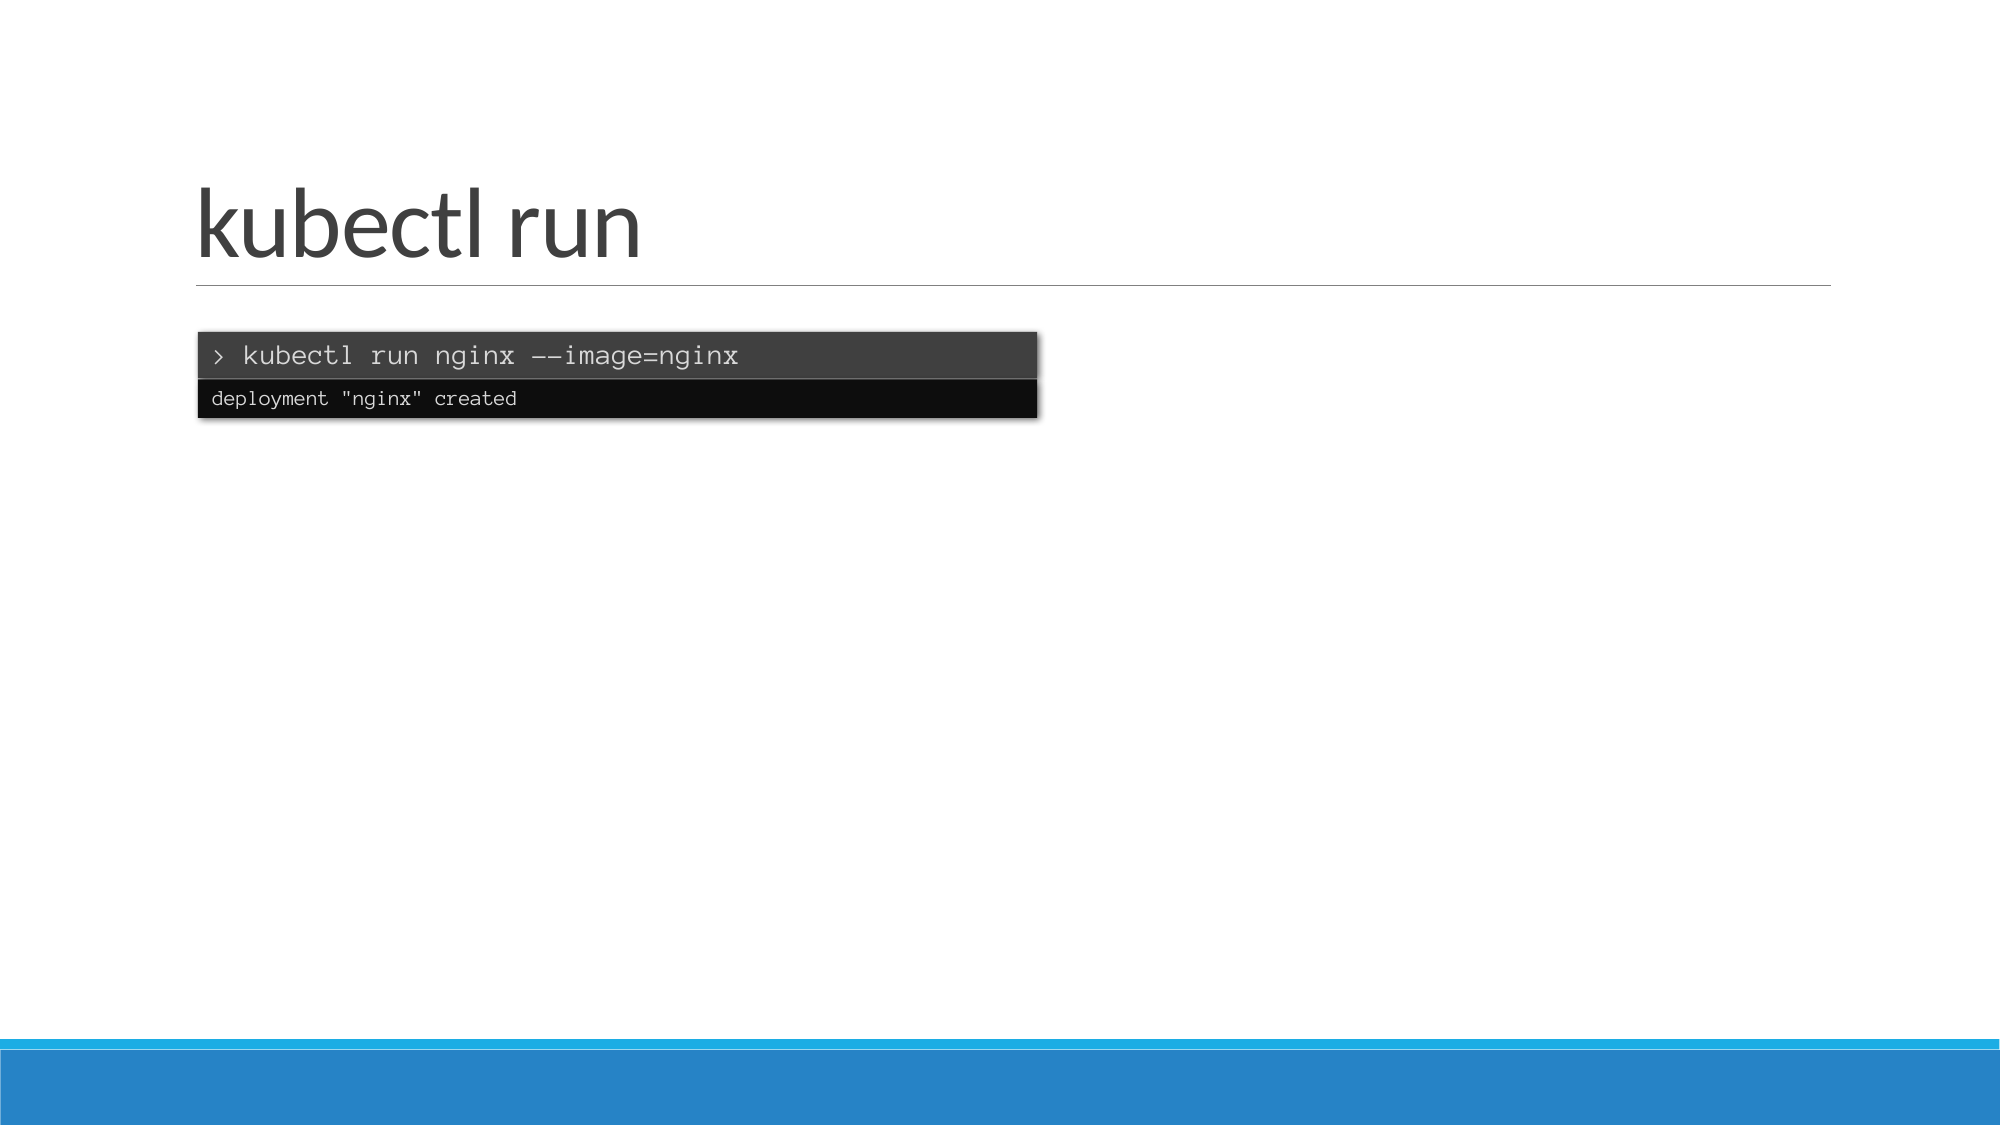

# kubectl run
> kubectl run nginx --image=nginx
deployment "nginx" created